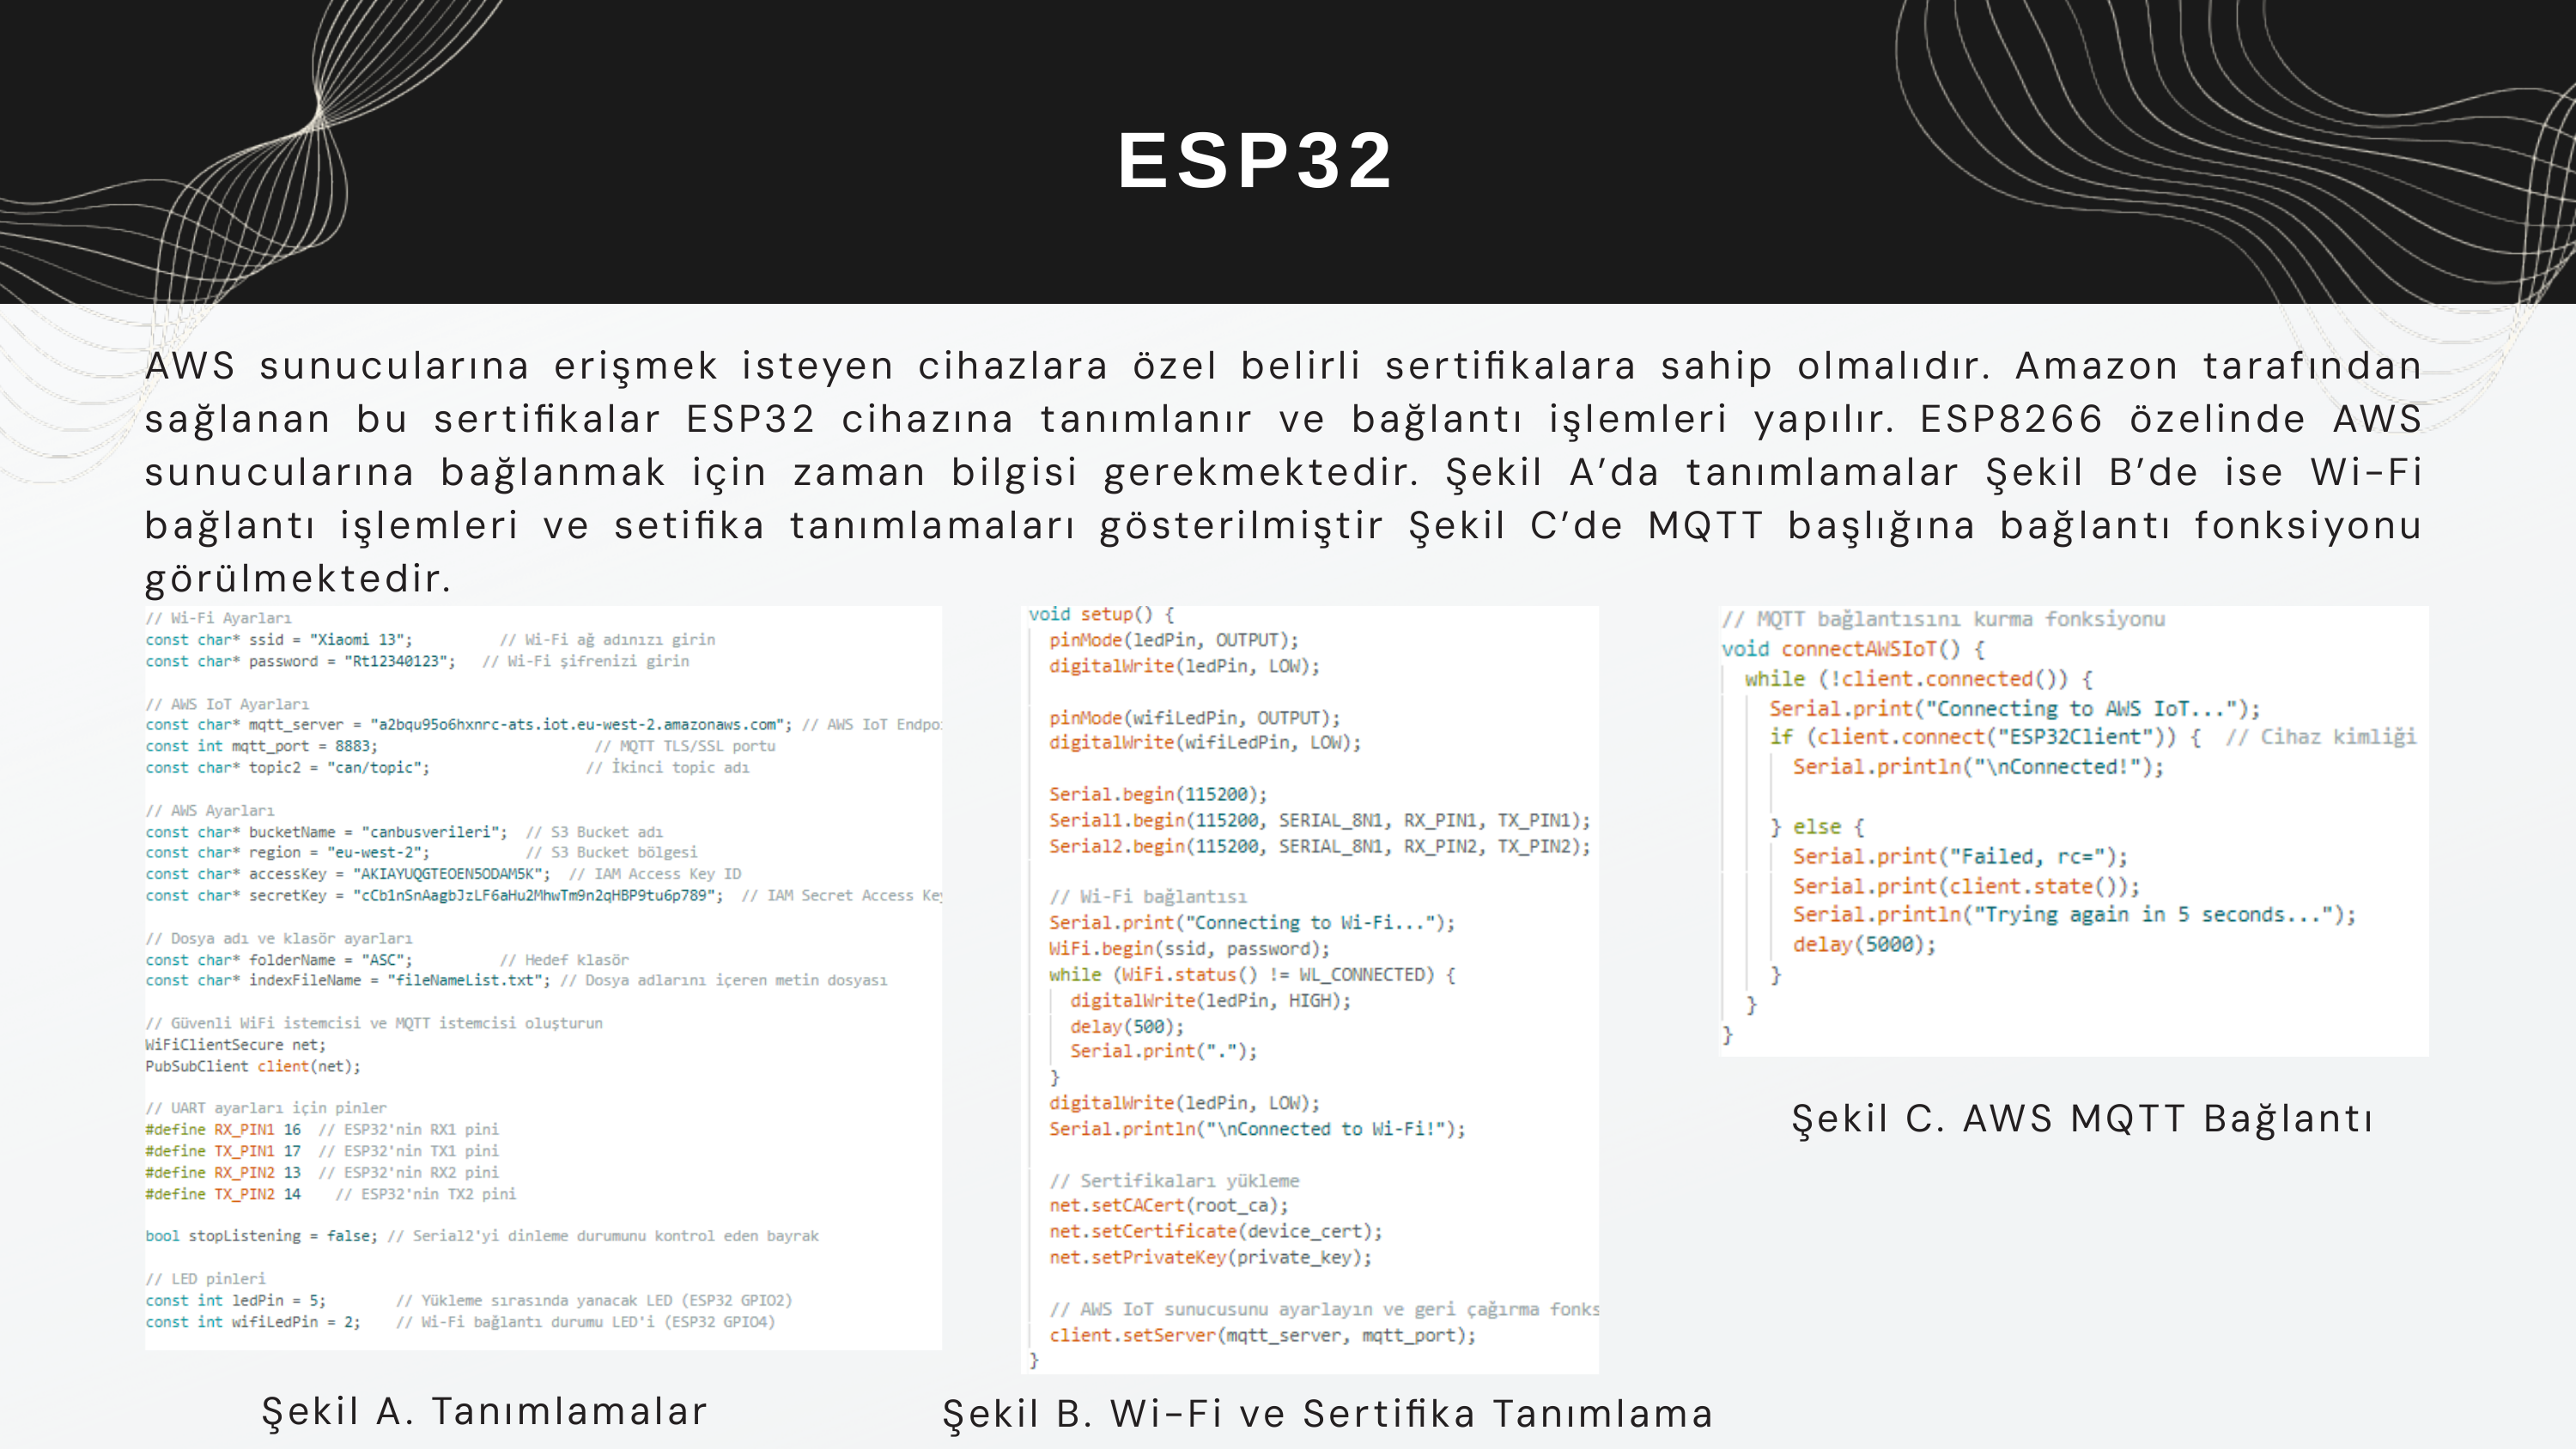

ESP32
AWS sunucularına erişmek isteyen cihazlara özel belirli sertifikalara sahip olmalıdır. Amazon tarafından sağlanan bu sertifikalar ESP32 cihazına tanımlanır ve bağlantı işlemleri yapılır. ESP8266 özelinde AWS sunucularına bağlanmak için zaman bilgisi gerekmektedir. Şekil A’da tanımlamalar Şekil B’de ise Wi-Fi bağlantı işlemleri ve setifika tanımlamaları gösterilmiştir Şekil C’de MQTT başlığına bağlantı fonksiyonu görülmektedir.

Şekil C. AWS MQTT Bağlantı
Şekil A. Tanımlamalar
Şekil B. Wi-Fi ve Sertifika Tanımlama